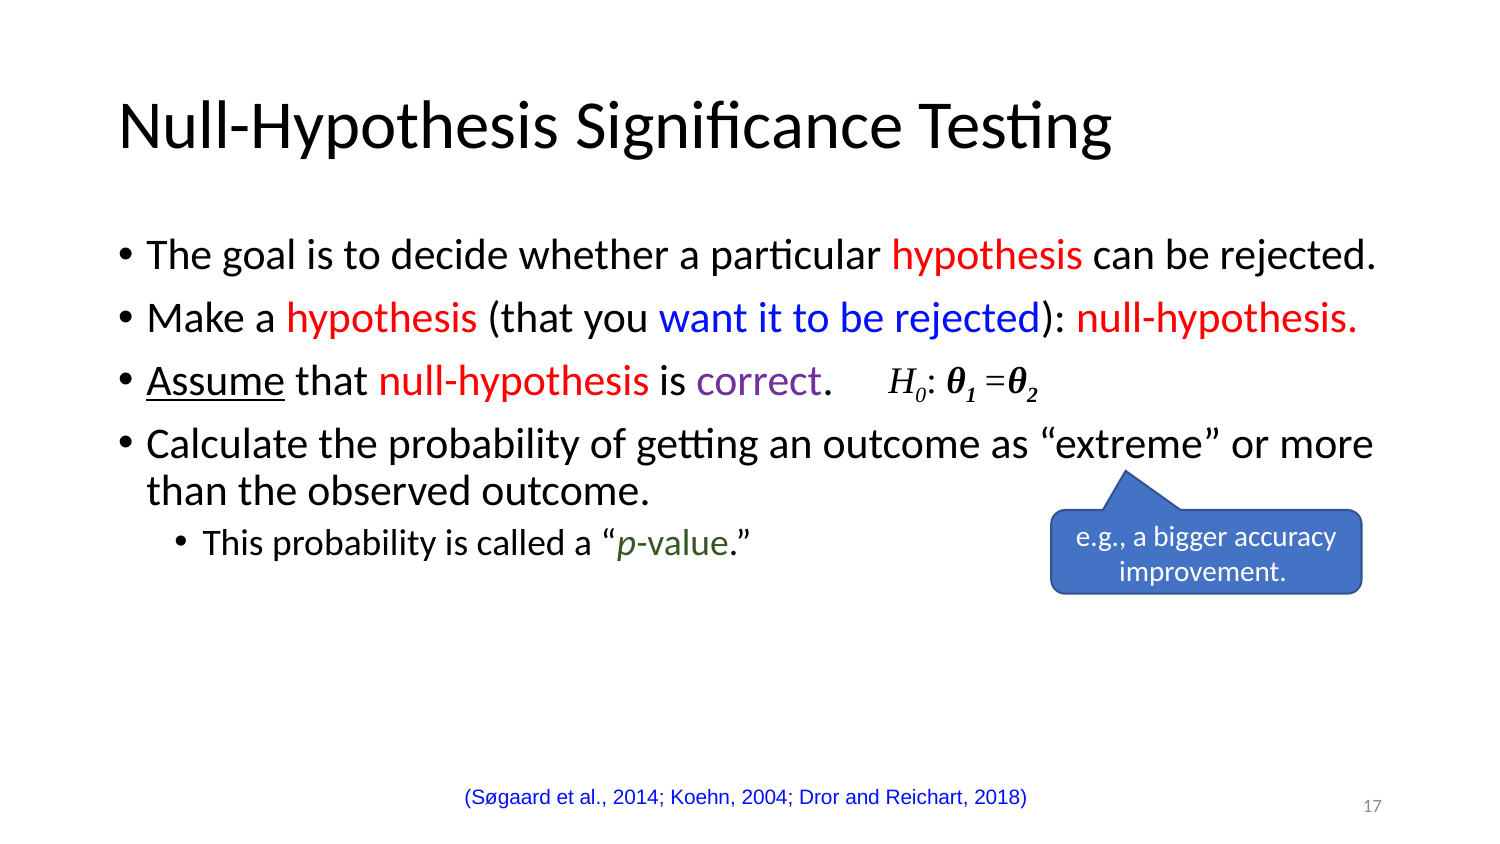

# Null-Hypothesis Significance Testing
The goal is to decide whether a particular hypothesis can be rejected.
Make a hypothesis (that you want it to be rejected): null-hypothesis.
Assume that null-hypothesis is correct.
Calculate the probability of getting an outcome as “extreme” or more than the observed outcome.
This probability is called a “p-value.”
H0: θ1 =θ2
e.g., a bigger accuracy improvement.
(Søgaard et al., 2014; Koehn, 2004; Dror and Reichart, 2018)
17